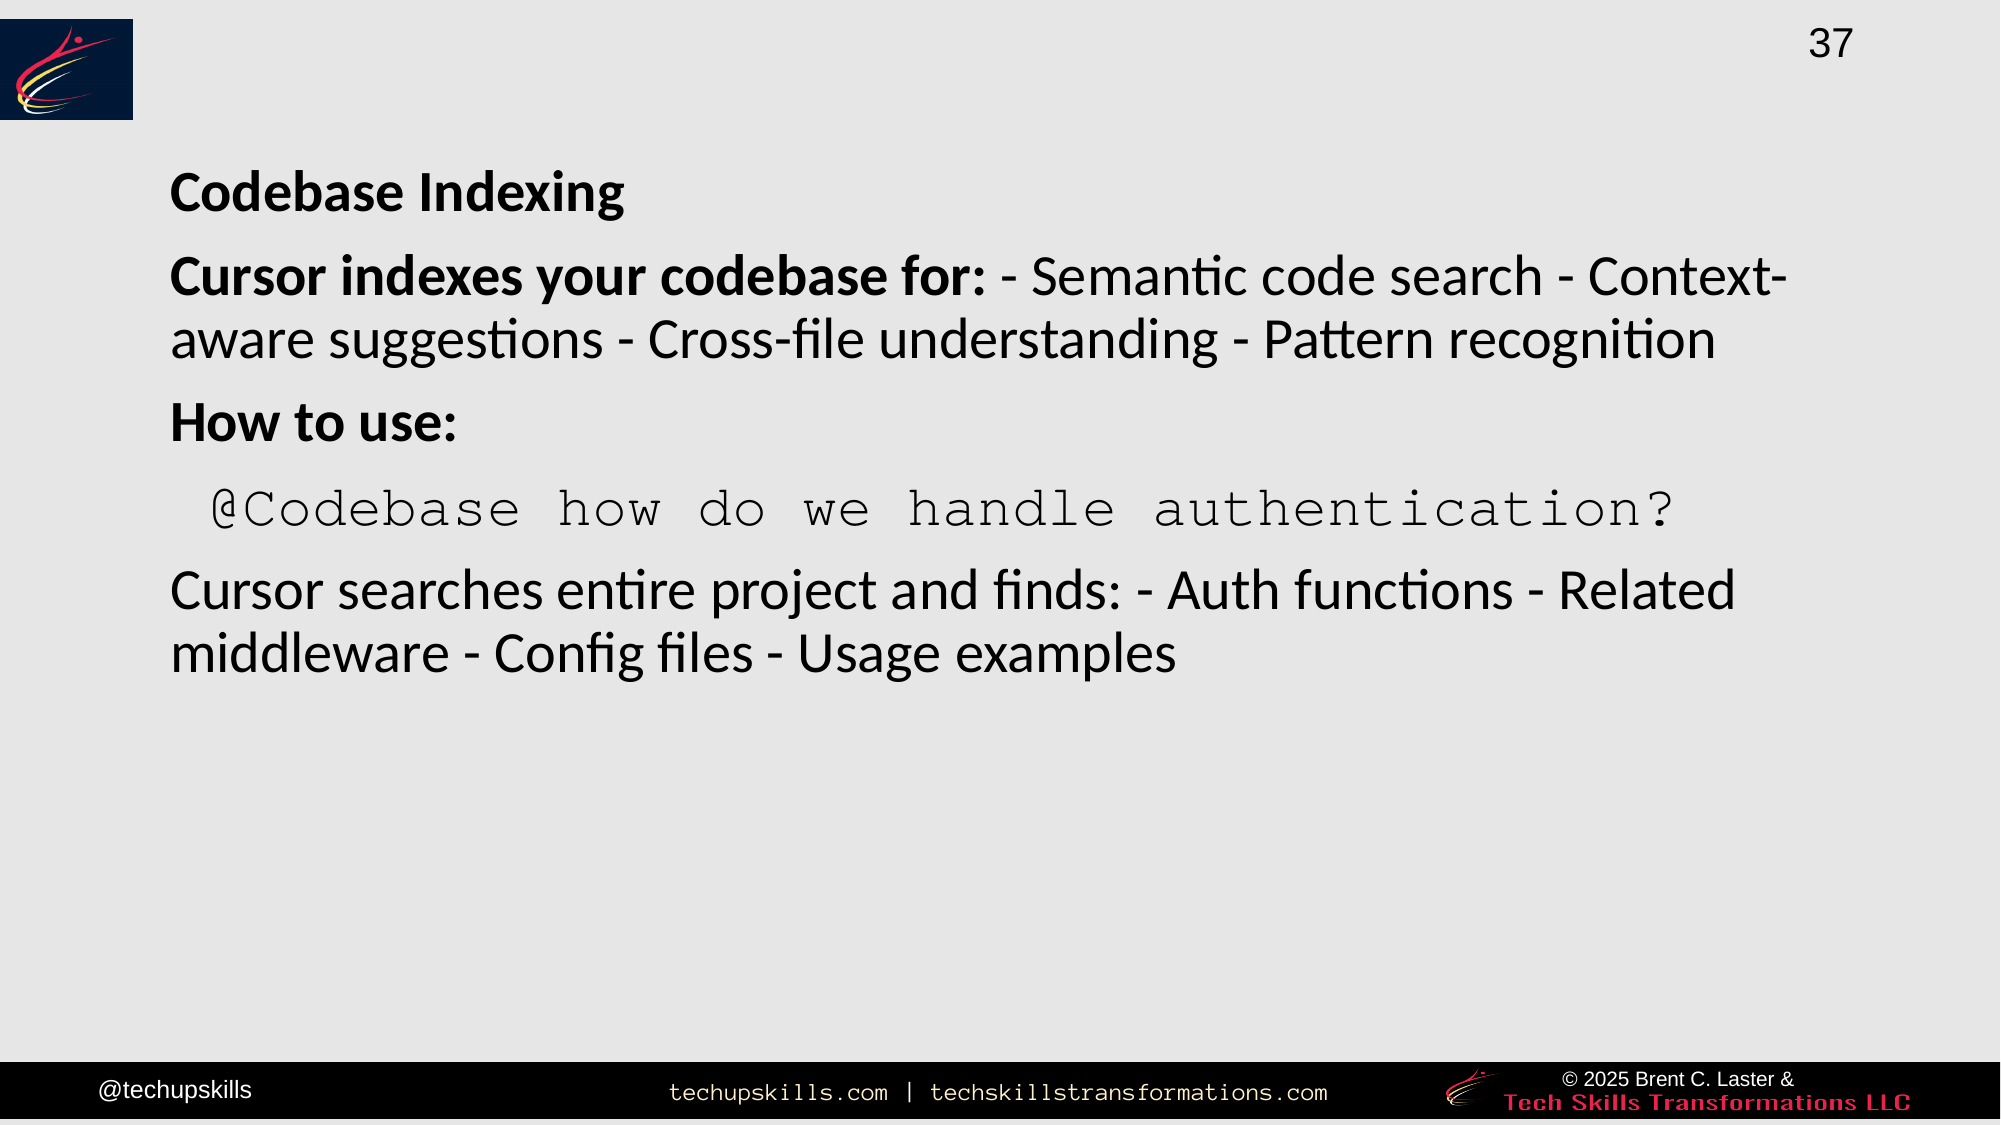

Codebase Indexing
Cursor indexes your codebase for: - Semantic code search - Context-aware suggestions - Cross-file understanding - Pattern recognition
How to use:
@Codebase how do we handle authentication?
Cursor searches entire project and finds: - Auth functions - Related middleware - Config files - Usage examples